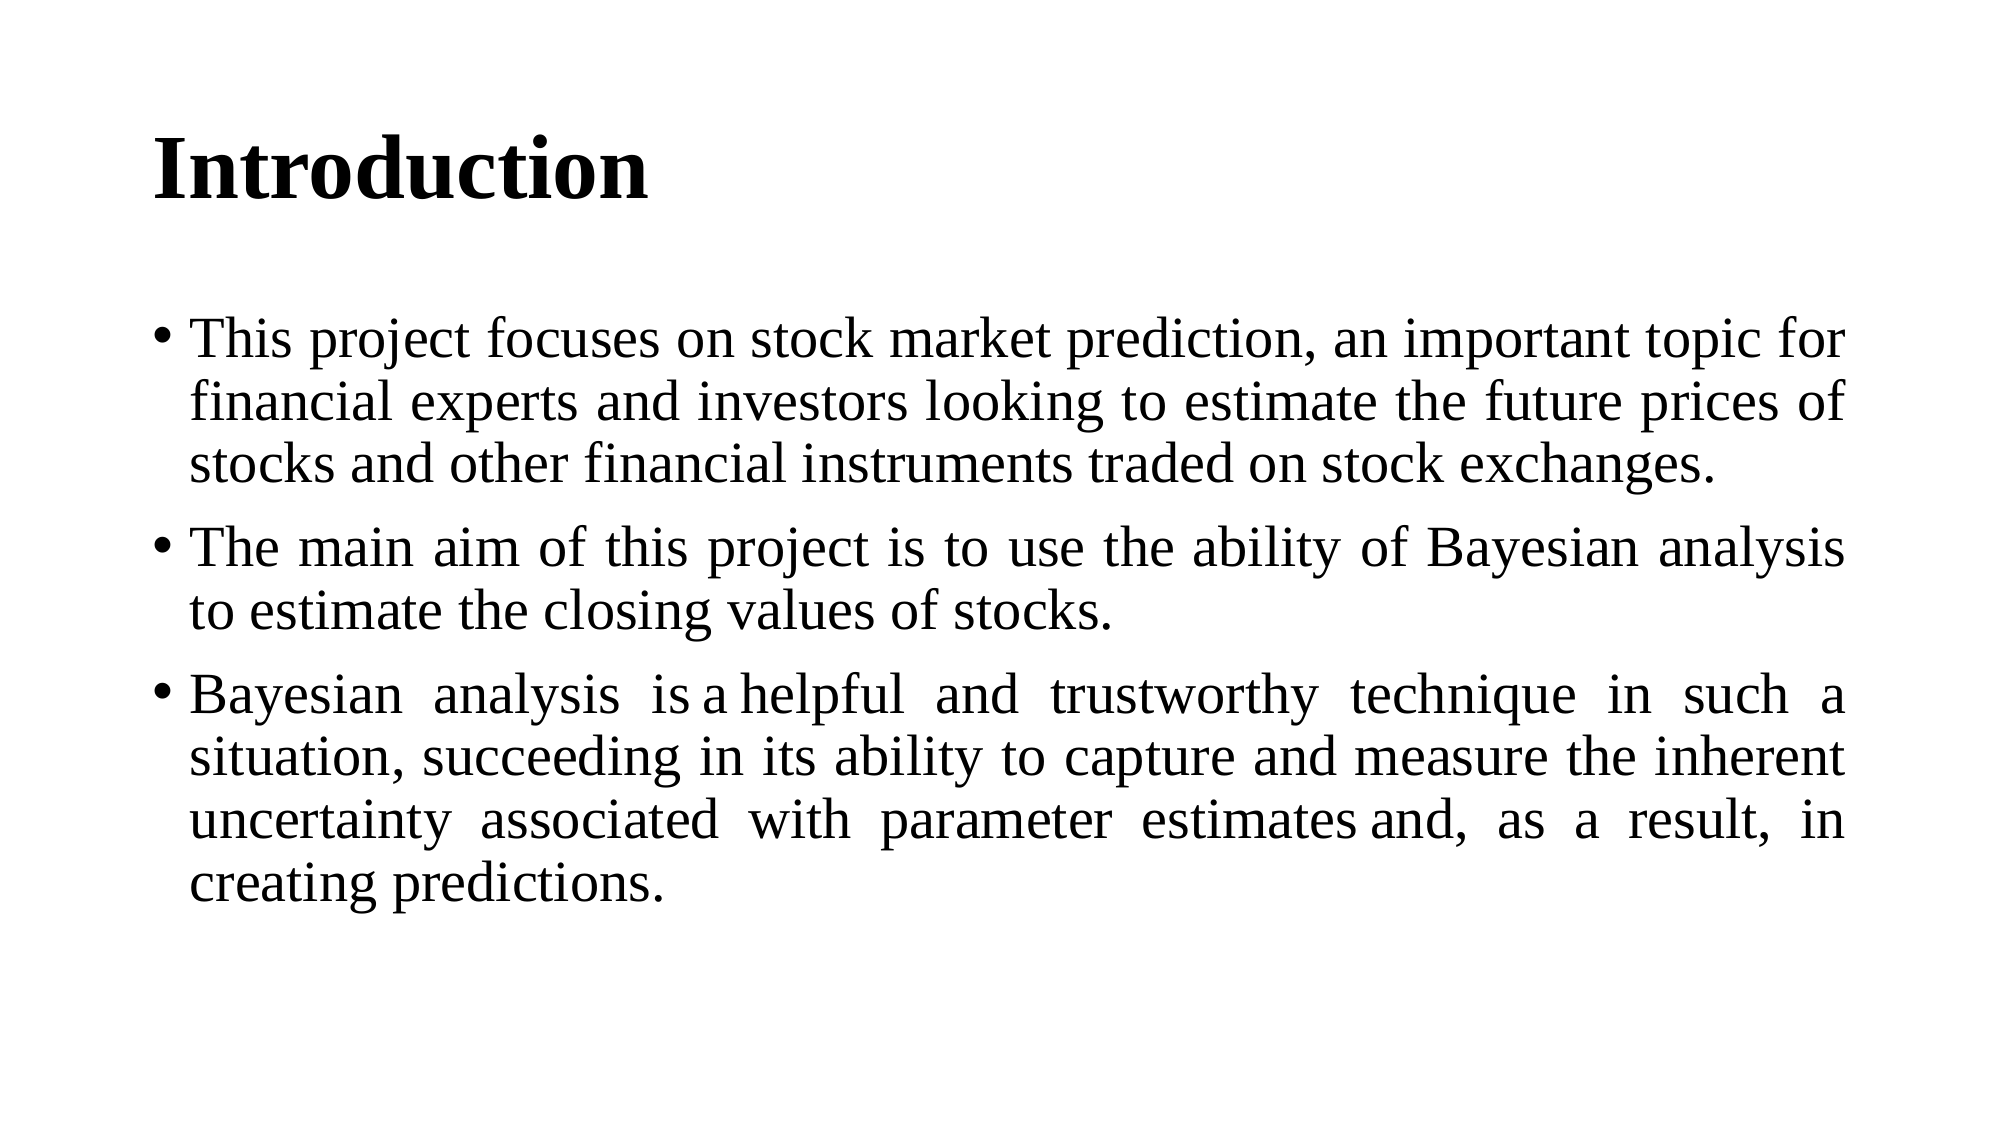

# Introduction
This project focuses on stock market prediction, an important topic for financial experts and investors looking to estimate the future prices of stocks and other financial instruments traded on stock exchanges.
The main aim of this project is to use the ability of Bayesian analysis to estimate the closing values of stocks.
Bayesian analysis is a helpful and trustworthy technique in such a situation, succeeding in its ability to capture and measure the inherent uncertainty associated with parameter estimates and, as a result, in creating predictions.